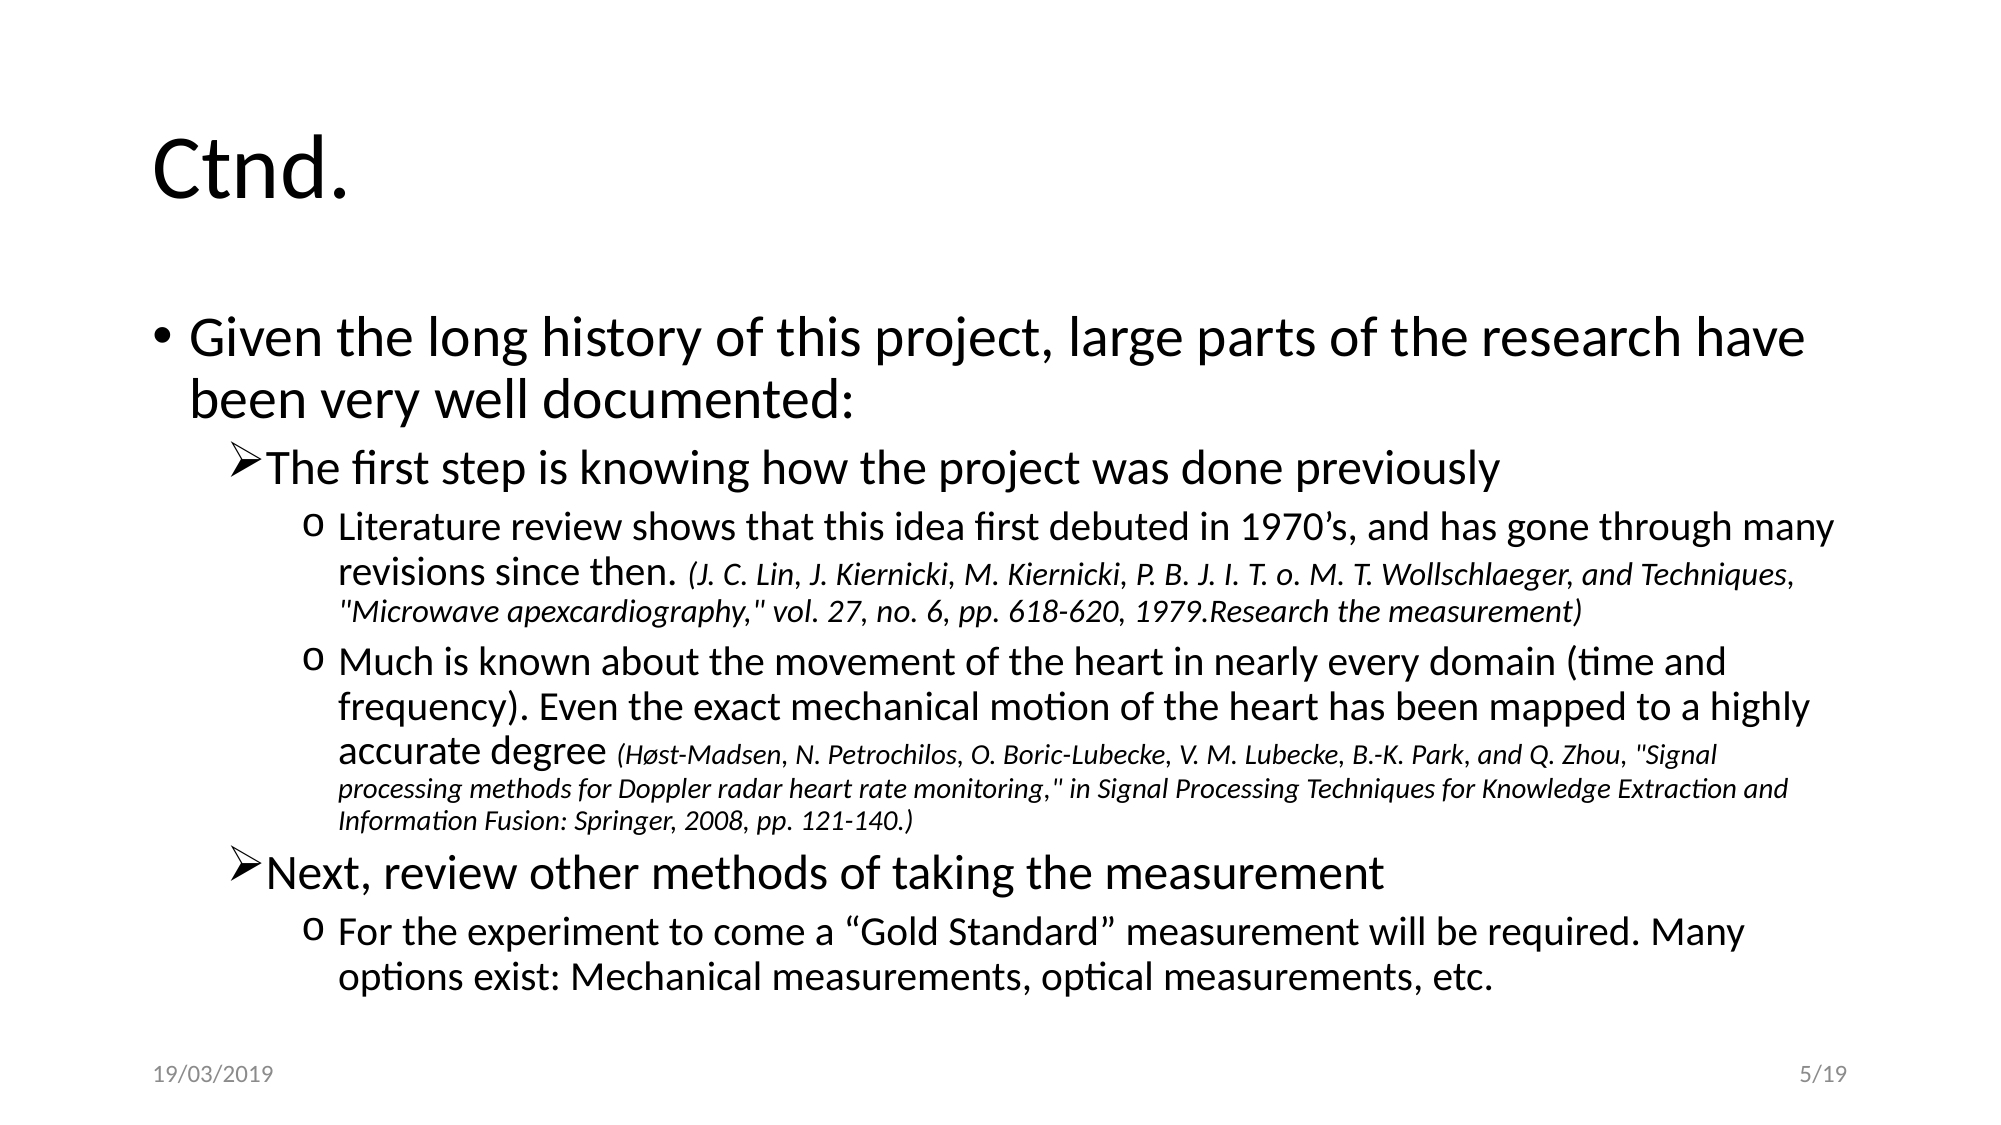

# Ctnd.
Given the long history of this project, large parts of the research have been very well documented:
The first step is knowing how the project was done previously
Literature review shows that this idea first debuted in 1970’s, and has gone through many revisions since then. (J. C. Lin, J. Kiernicki, M. Kiernicki, P. B. J. I. T. o. M. T. Wollschlaeger, and Techniques, "Microwave apexcardiography," vol. 27, no. 6, pp. 618-620, 1979.Research the measurement)
Much is known about the movement of the heart in nearly every domain (time and frequency). Even the exact mechanical motion of the heart has been mapped to a highly accurate degree (Høst-Madsen, N. Petrochilos, O. Boric-Lubecke, V. M. Lubecke, B.-K. Park, and Q. Zhou, "Signal processing methods for Doppler radar heart rate monitoring," in Signal Processing Techniques for Knowledge Extraction and Information Fusion: Springer, 2008, pp. 121-140.)
Next, review other methods of taking the measurement
For the experiment to come a “Gold Standard” measurement will be required. Many options exist: Mechanical measurements, optical measurements, etc.
19/03/2019
5/19